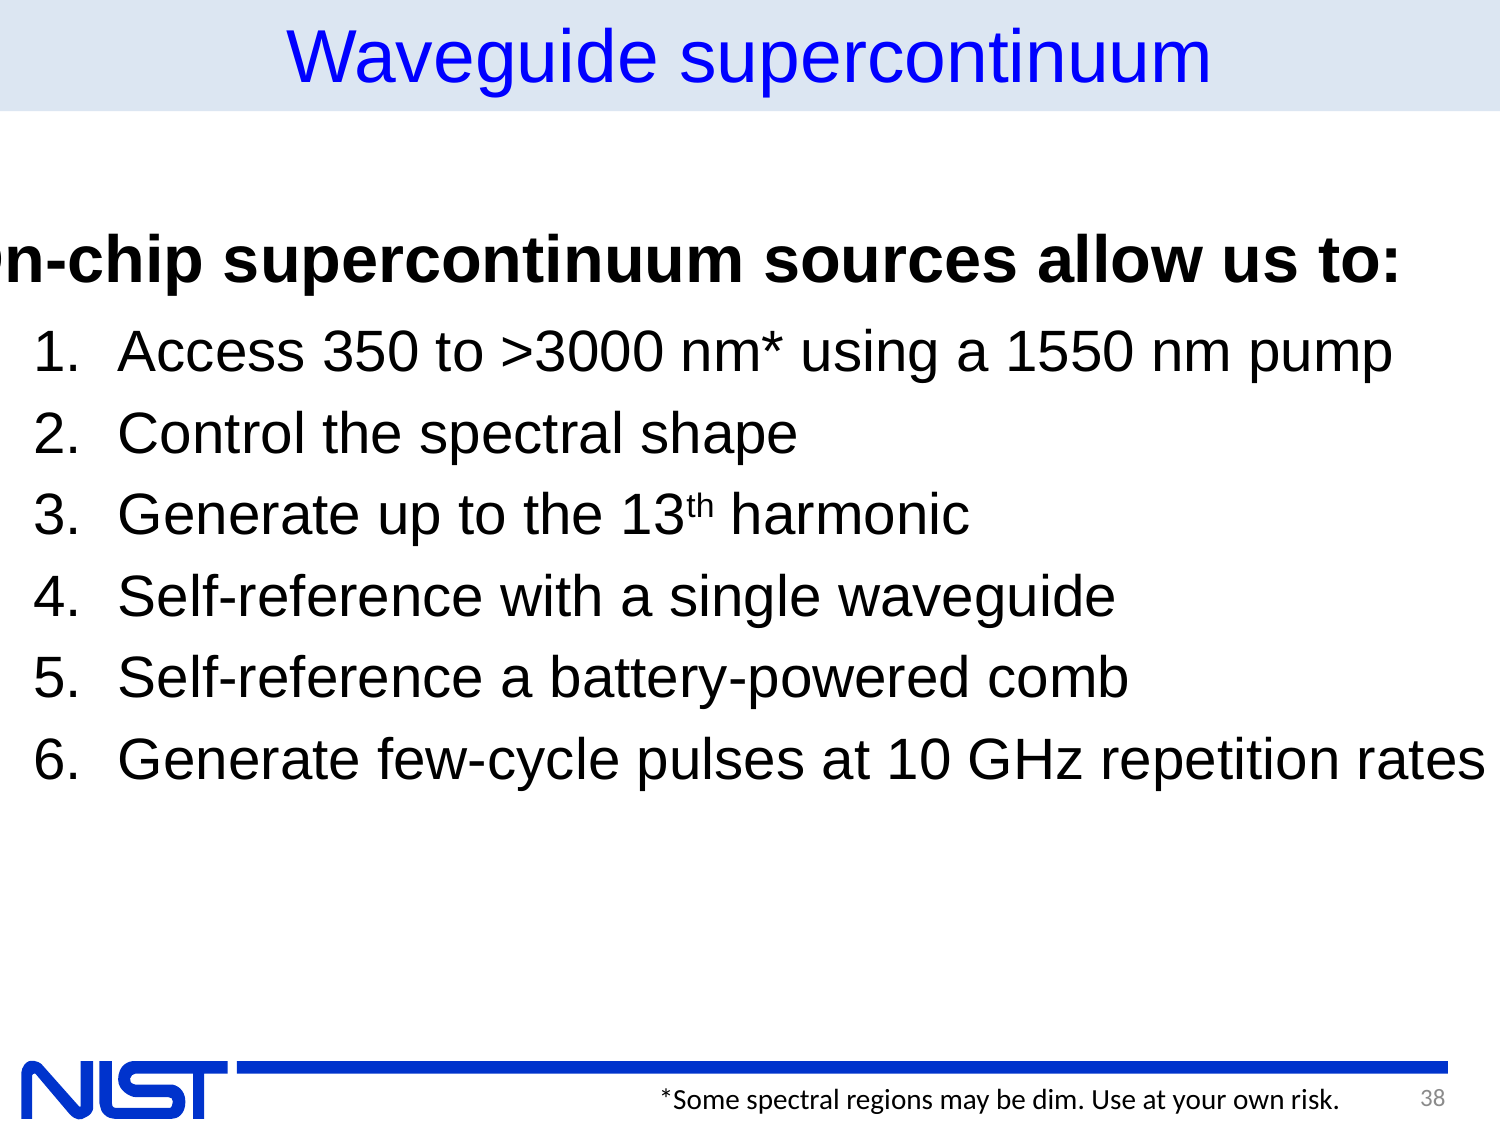

# Waveguide supercontinuum
On-chip supercontinuum sources allow us to:
Access 350 to >3000 nm* using a 1550 nm pump
Control the spectral shape
Generate up to the 13th harmonic
Self-reference with a single waveguide
Self-reference a battery-powered comb
Generate few-cycle pulses at 10 GHz repetition rates
38
*Some spectral regions may be dim. Use at your own risk.